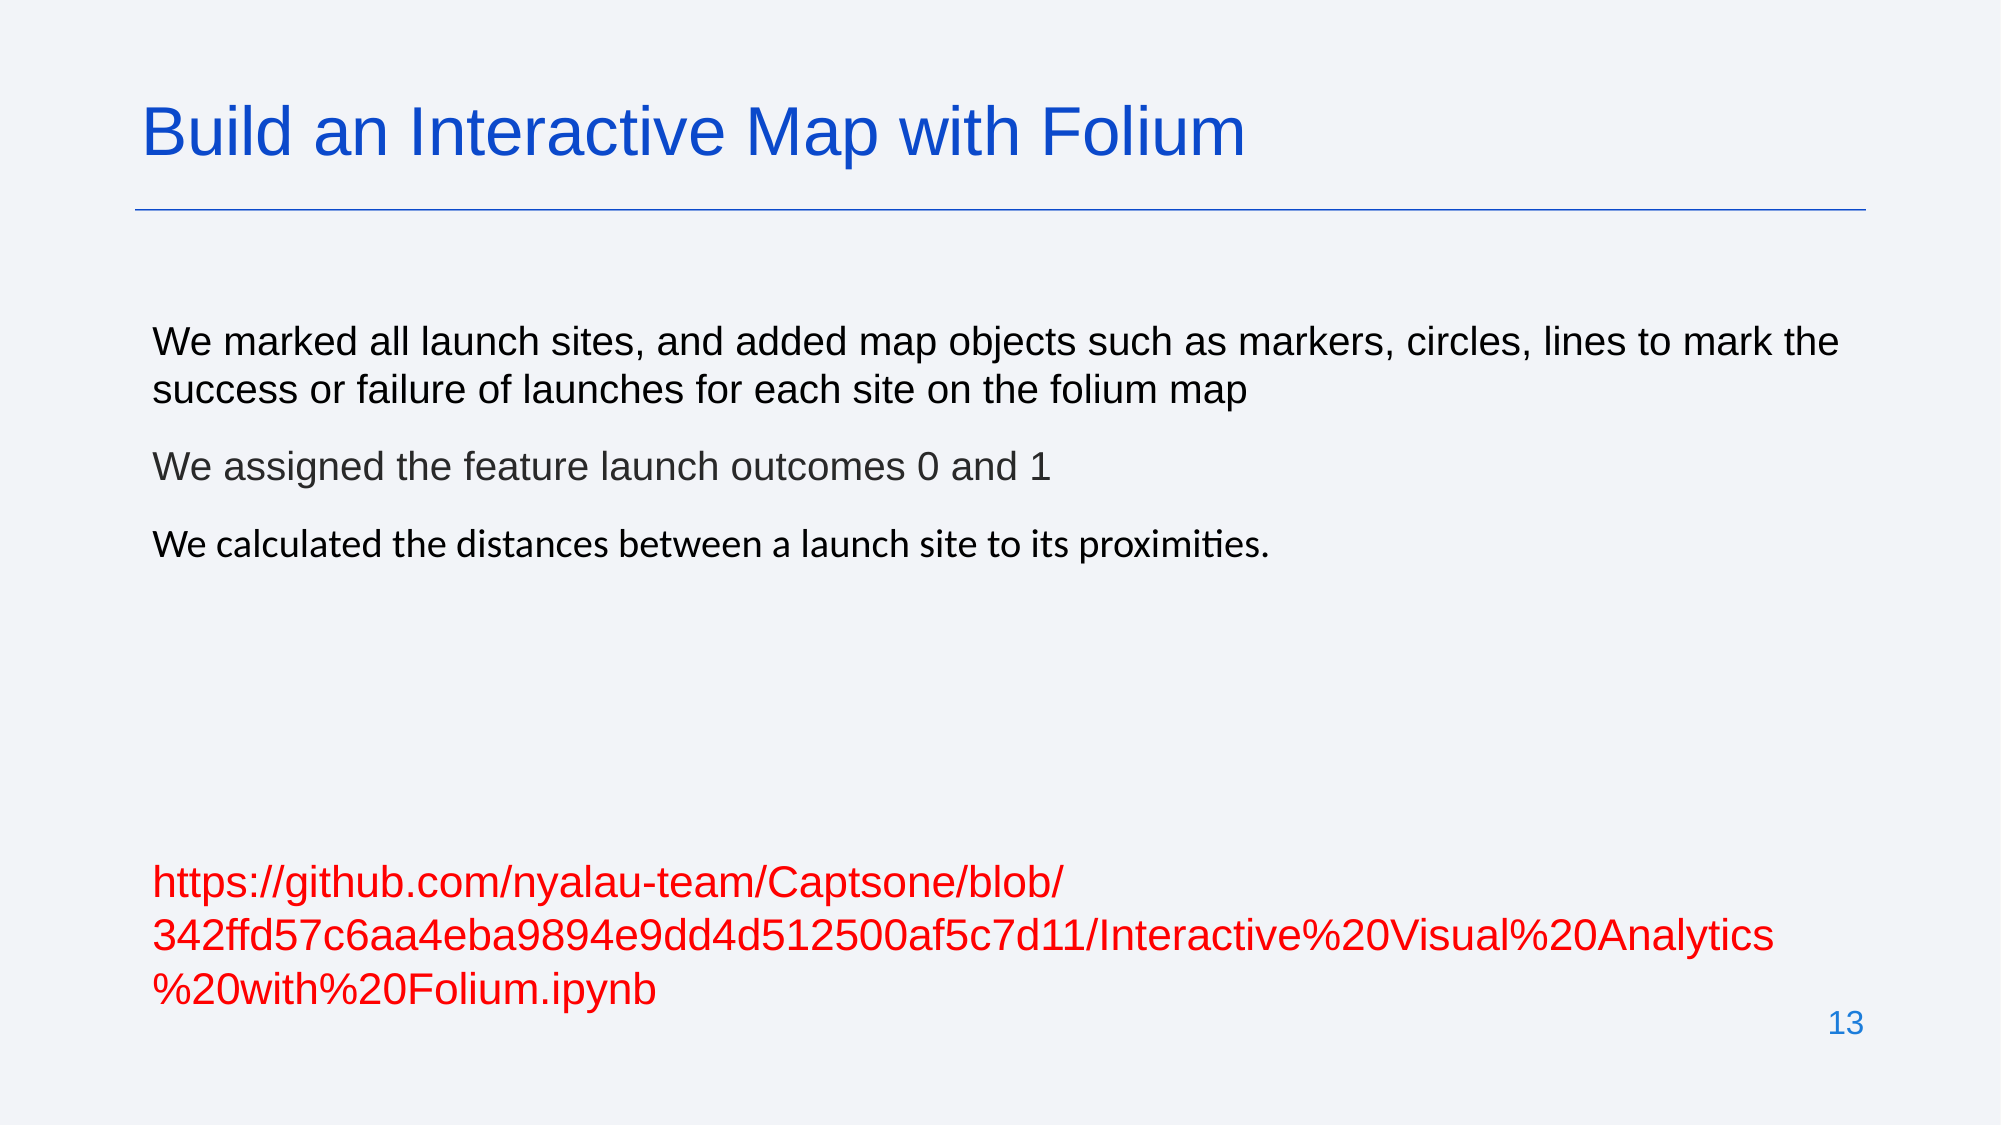

Build an Interactive Map with Folium
We marked all launch sites, and added map objects such as markers, circles, lines to mark the success or failure of launches for each site on the folium map
We assigned the feature launch outcomes 0 and 1
We calculated the distances between a launch site to its proximities.

https://github.com/nyalau-team/Captsone/blob/342ffd57c6aa4eba9894e9dd4d512500af5c7d11/Interactive%20Visual%20Analytics%20with%20Folium.ipynb

13